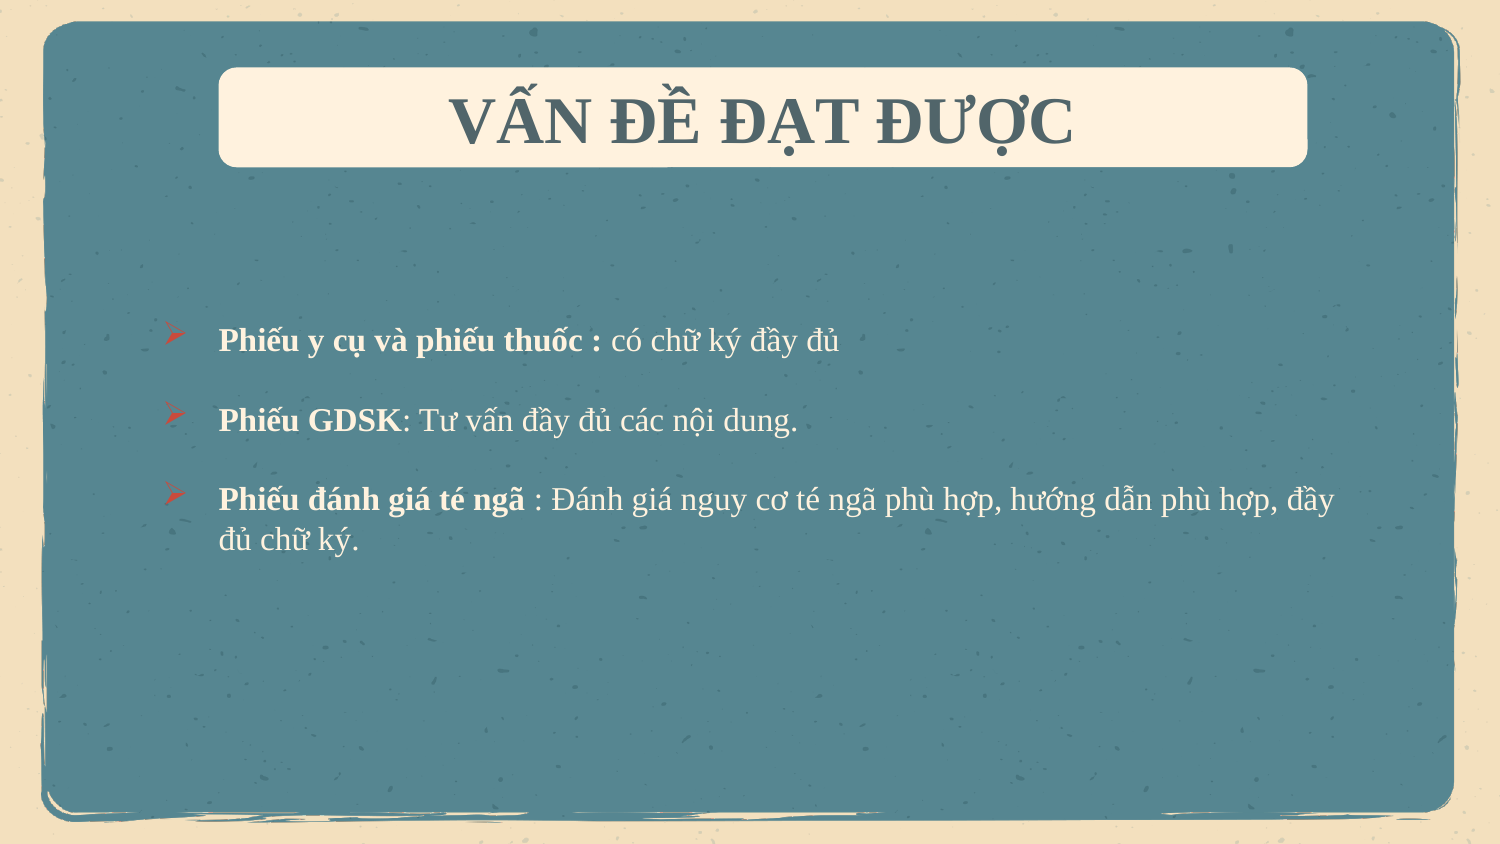

VẤN ĐỀ ĐẠT ĐƯỢC

Phiếu y cụ và phiếu thuốc : có chữ ký đầy đủ

Phiếu GDSK: Tư vấn đầy đủ các nội dung.

Phiếu đánh giá té ngã : Đánh giá nguy cơ té ngã phù hợp, hướng dẫn phù hợp, đầy đủ chữ ký.